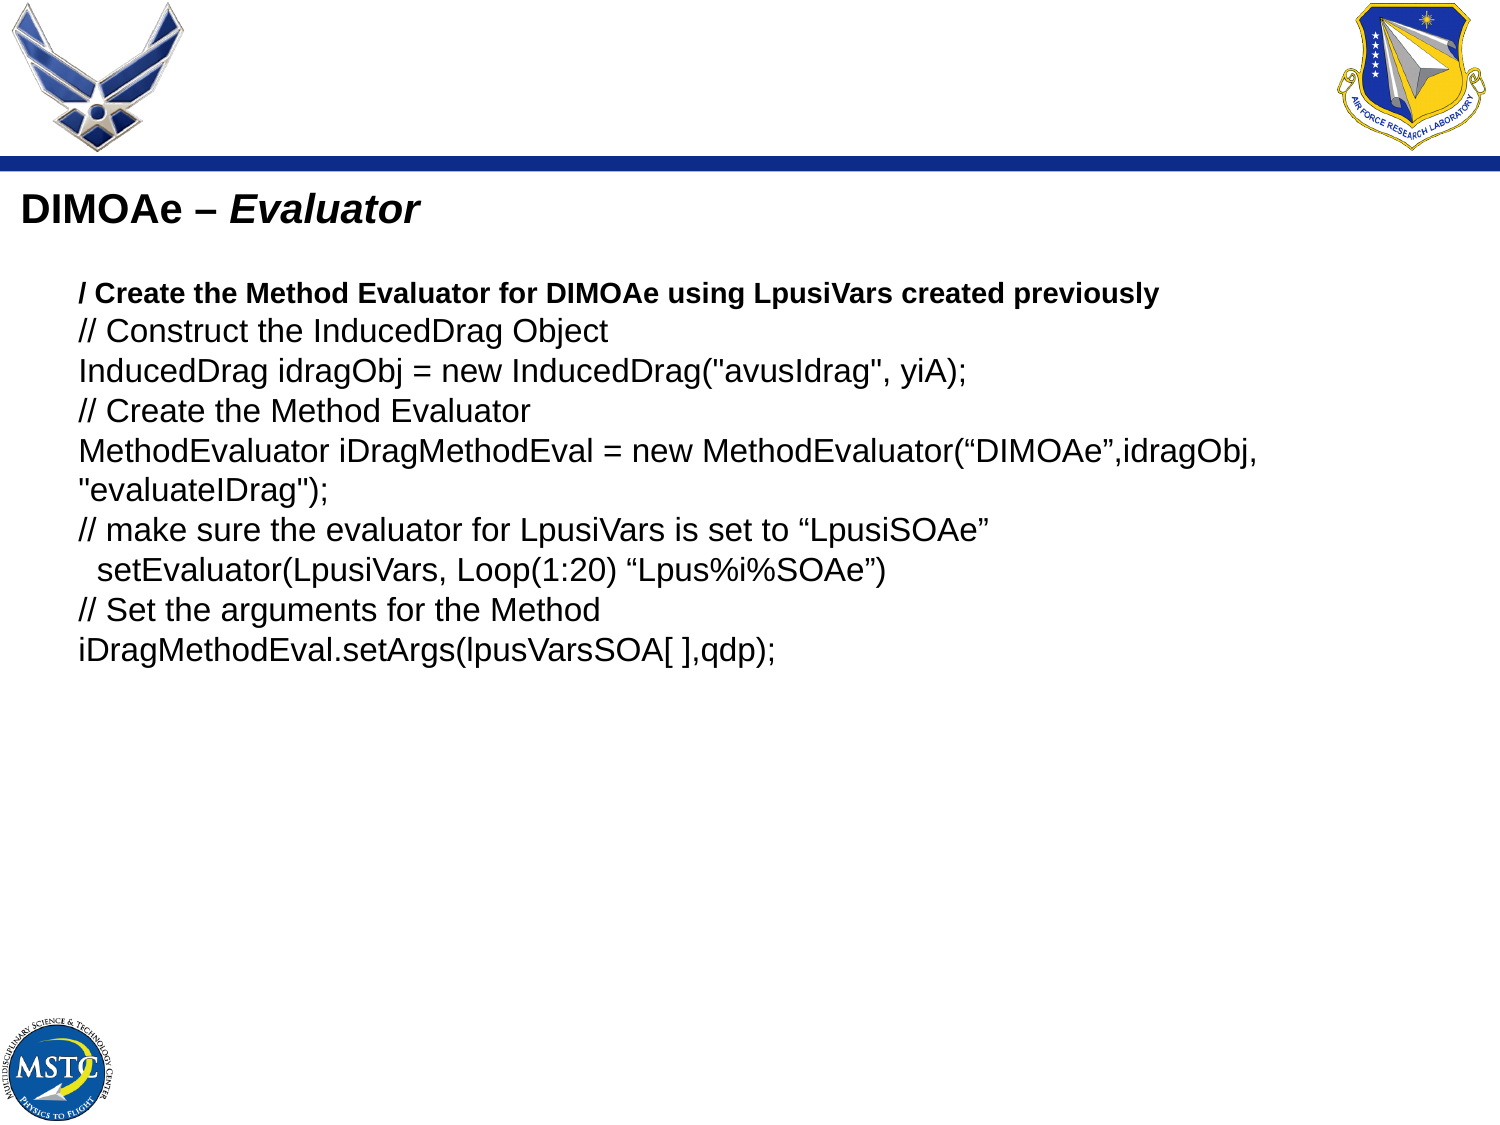

#
DIMOAe – Evaluator
/ Create the Method Evaluator for DIMOAe using LpusiVars created previously
// Construct the InducedDrag Object
InducedDrag idragObj = new InducedDrag("avusIdrag", yiA);
// Create the Method Evaluator
MethodEvaluator iDragMethodEval = new MethodEvaluator(“DIMOAe”,idragObj, "evaluateIDrag");
// make sure the evaluator for LpusiVars is set to “LpusiSOAe”
  setEvaluator(LpusiVars, Loop(1:20) “Lpus%i%SOAe”)
// Set the arguments for the Method
iDragMethodEval.setArgs(lpusVarsSOA[ ],qdp);